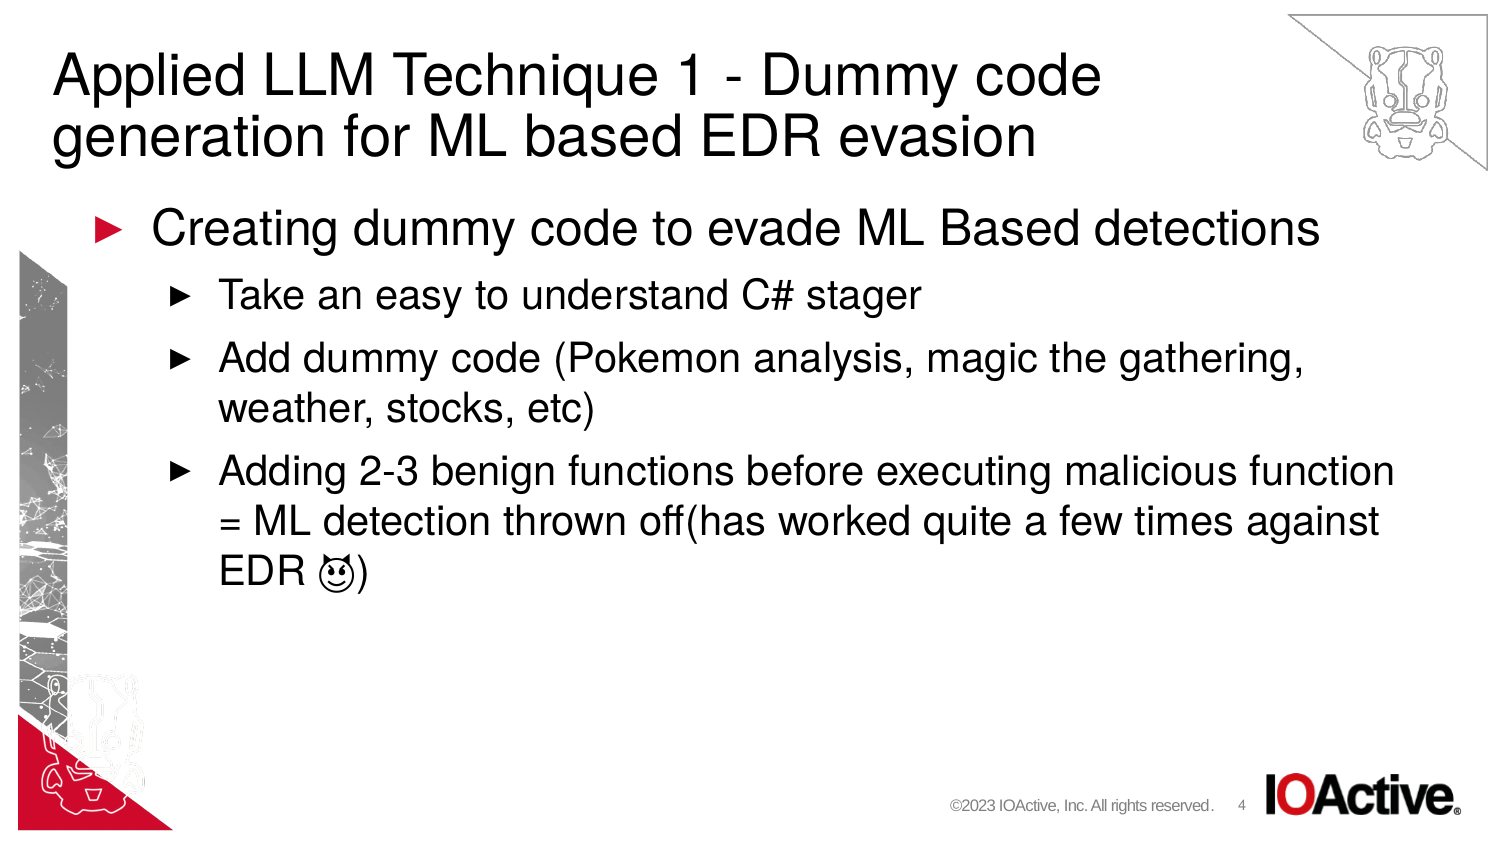

# Applied LLM Technique 1 - Dummy code generation for ML based EDR evasion
Creating dummy code to evade ML Based detections
Take an easy to understand C# stager
Add dummy code (Pokemon analysis, magic the gathering, weather, stocks, etc)
Adding 2-3 benign functions before executing malicious function = ML detection thrown off(has worked quite a few times against EDR 😈)

©2023 IOActive, Inc. All rights reserved.